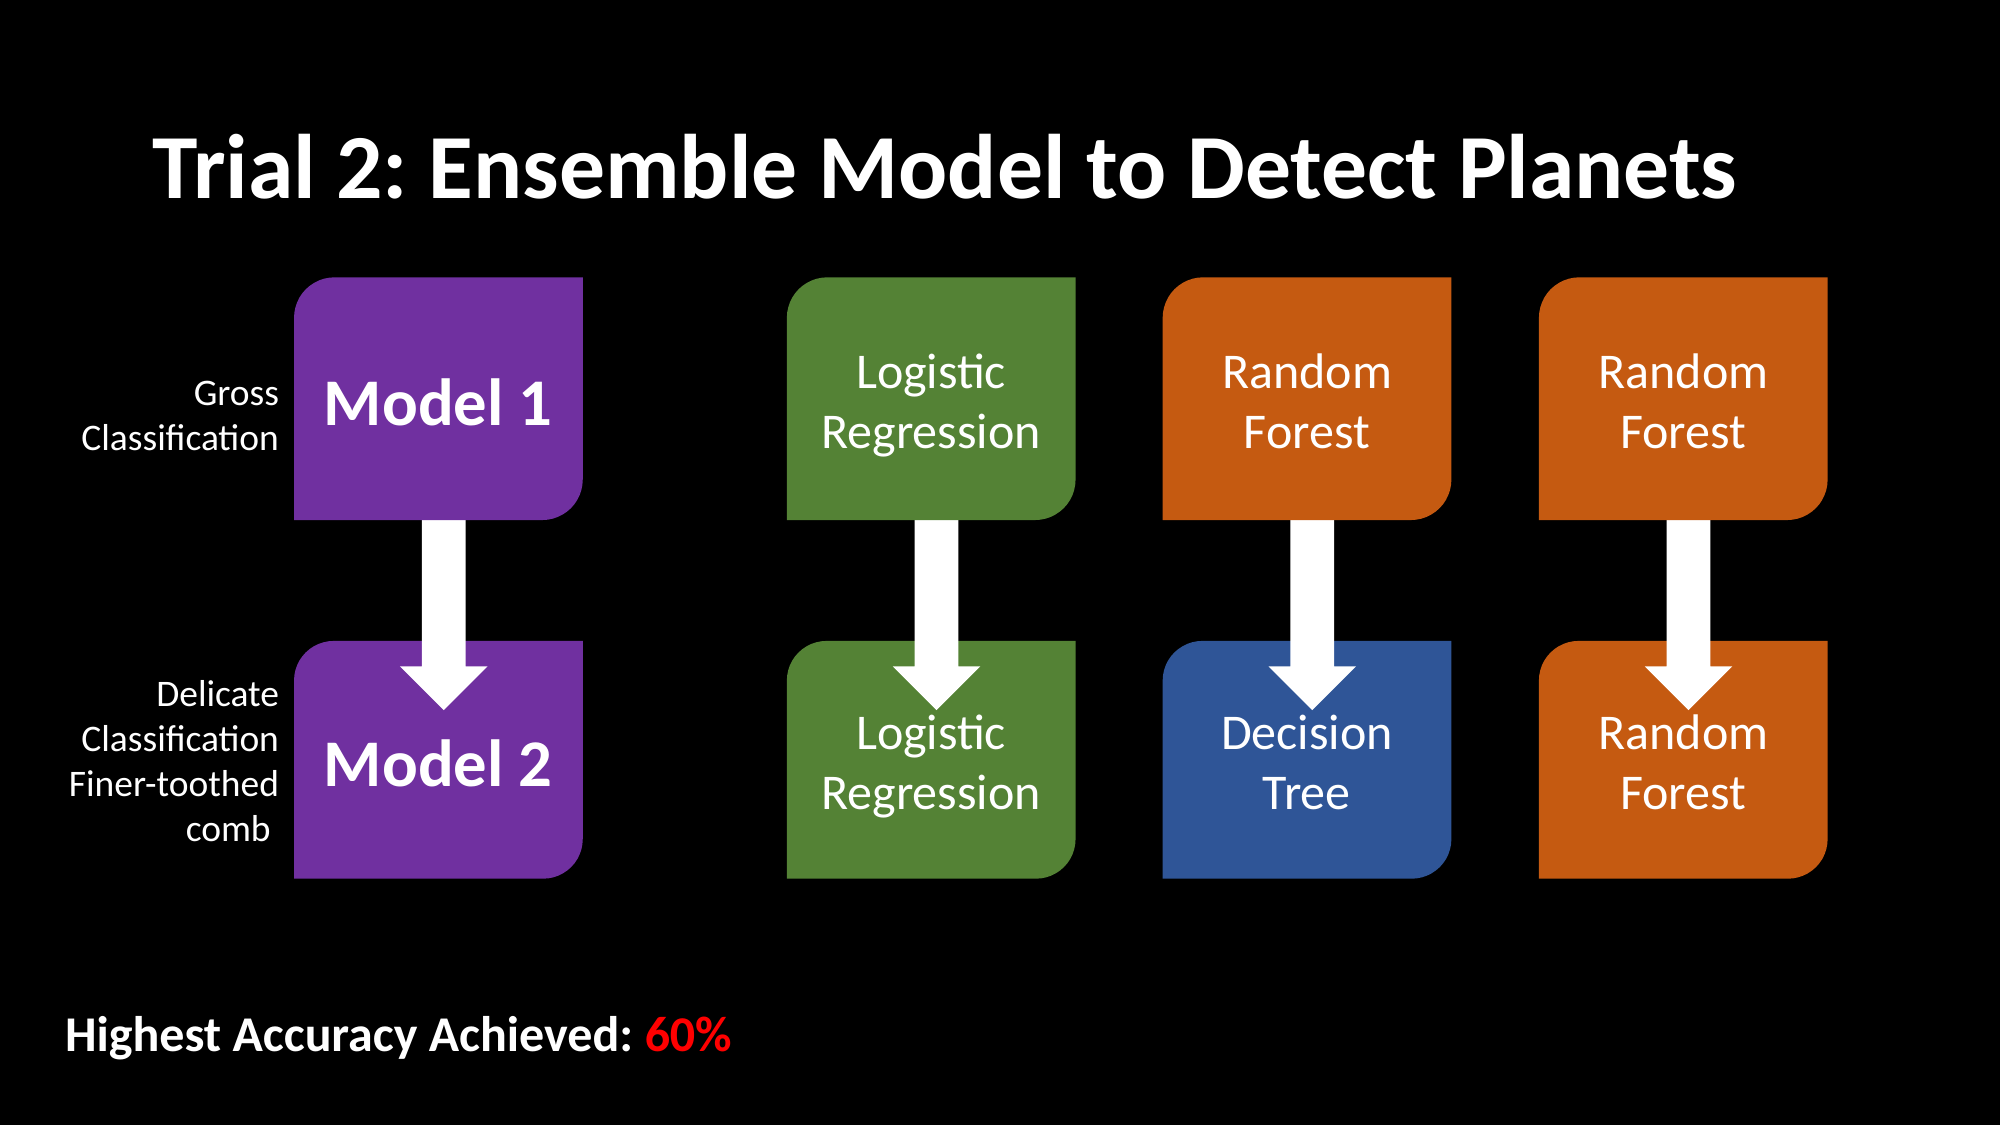

# Trial 2: Ensemble Model to Detect Planets
Model 1
Logistic Regression
Random Forest
Random Forest
Gross Classification

Model 2
Logistic Regression
Decision Tree
Random Forest
Delicate Classification
Finer-toothed comb
Highest Accuracy Achieved: 60%